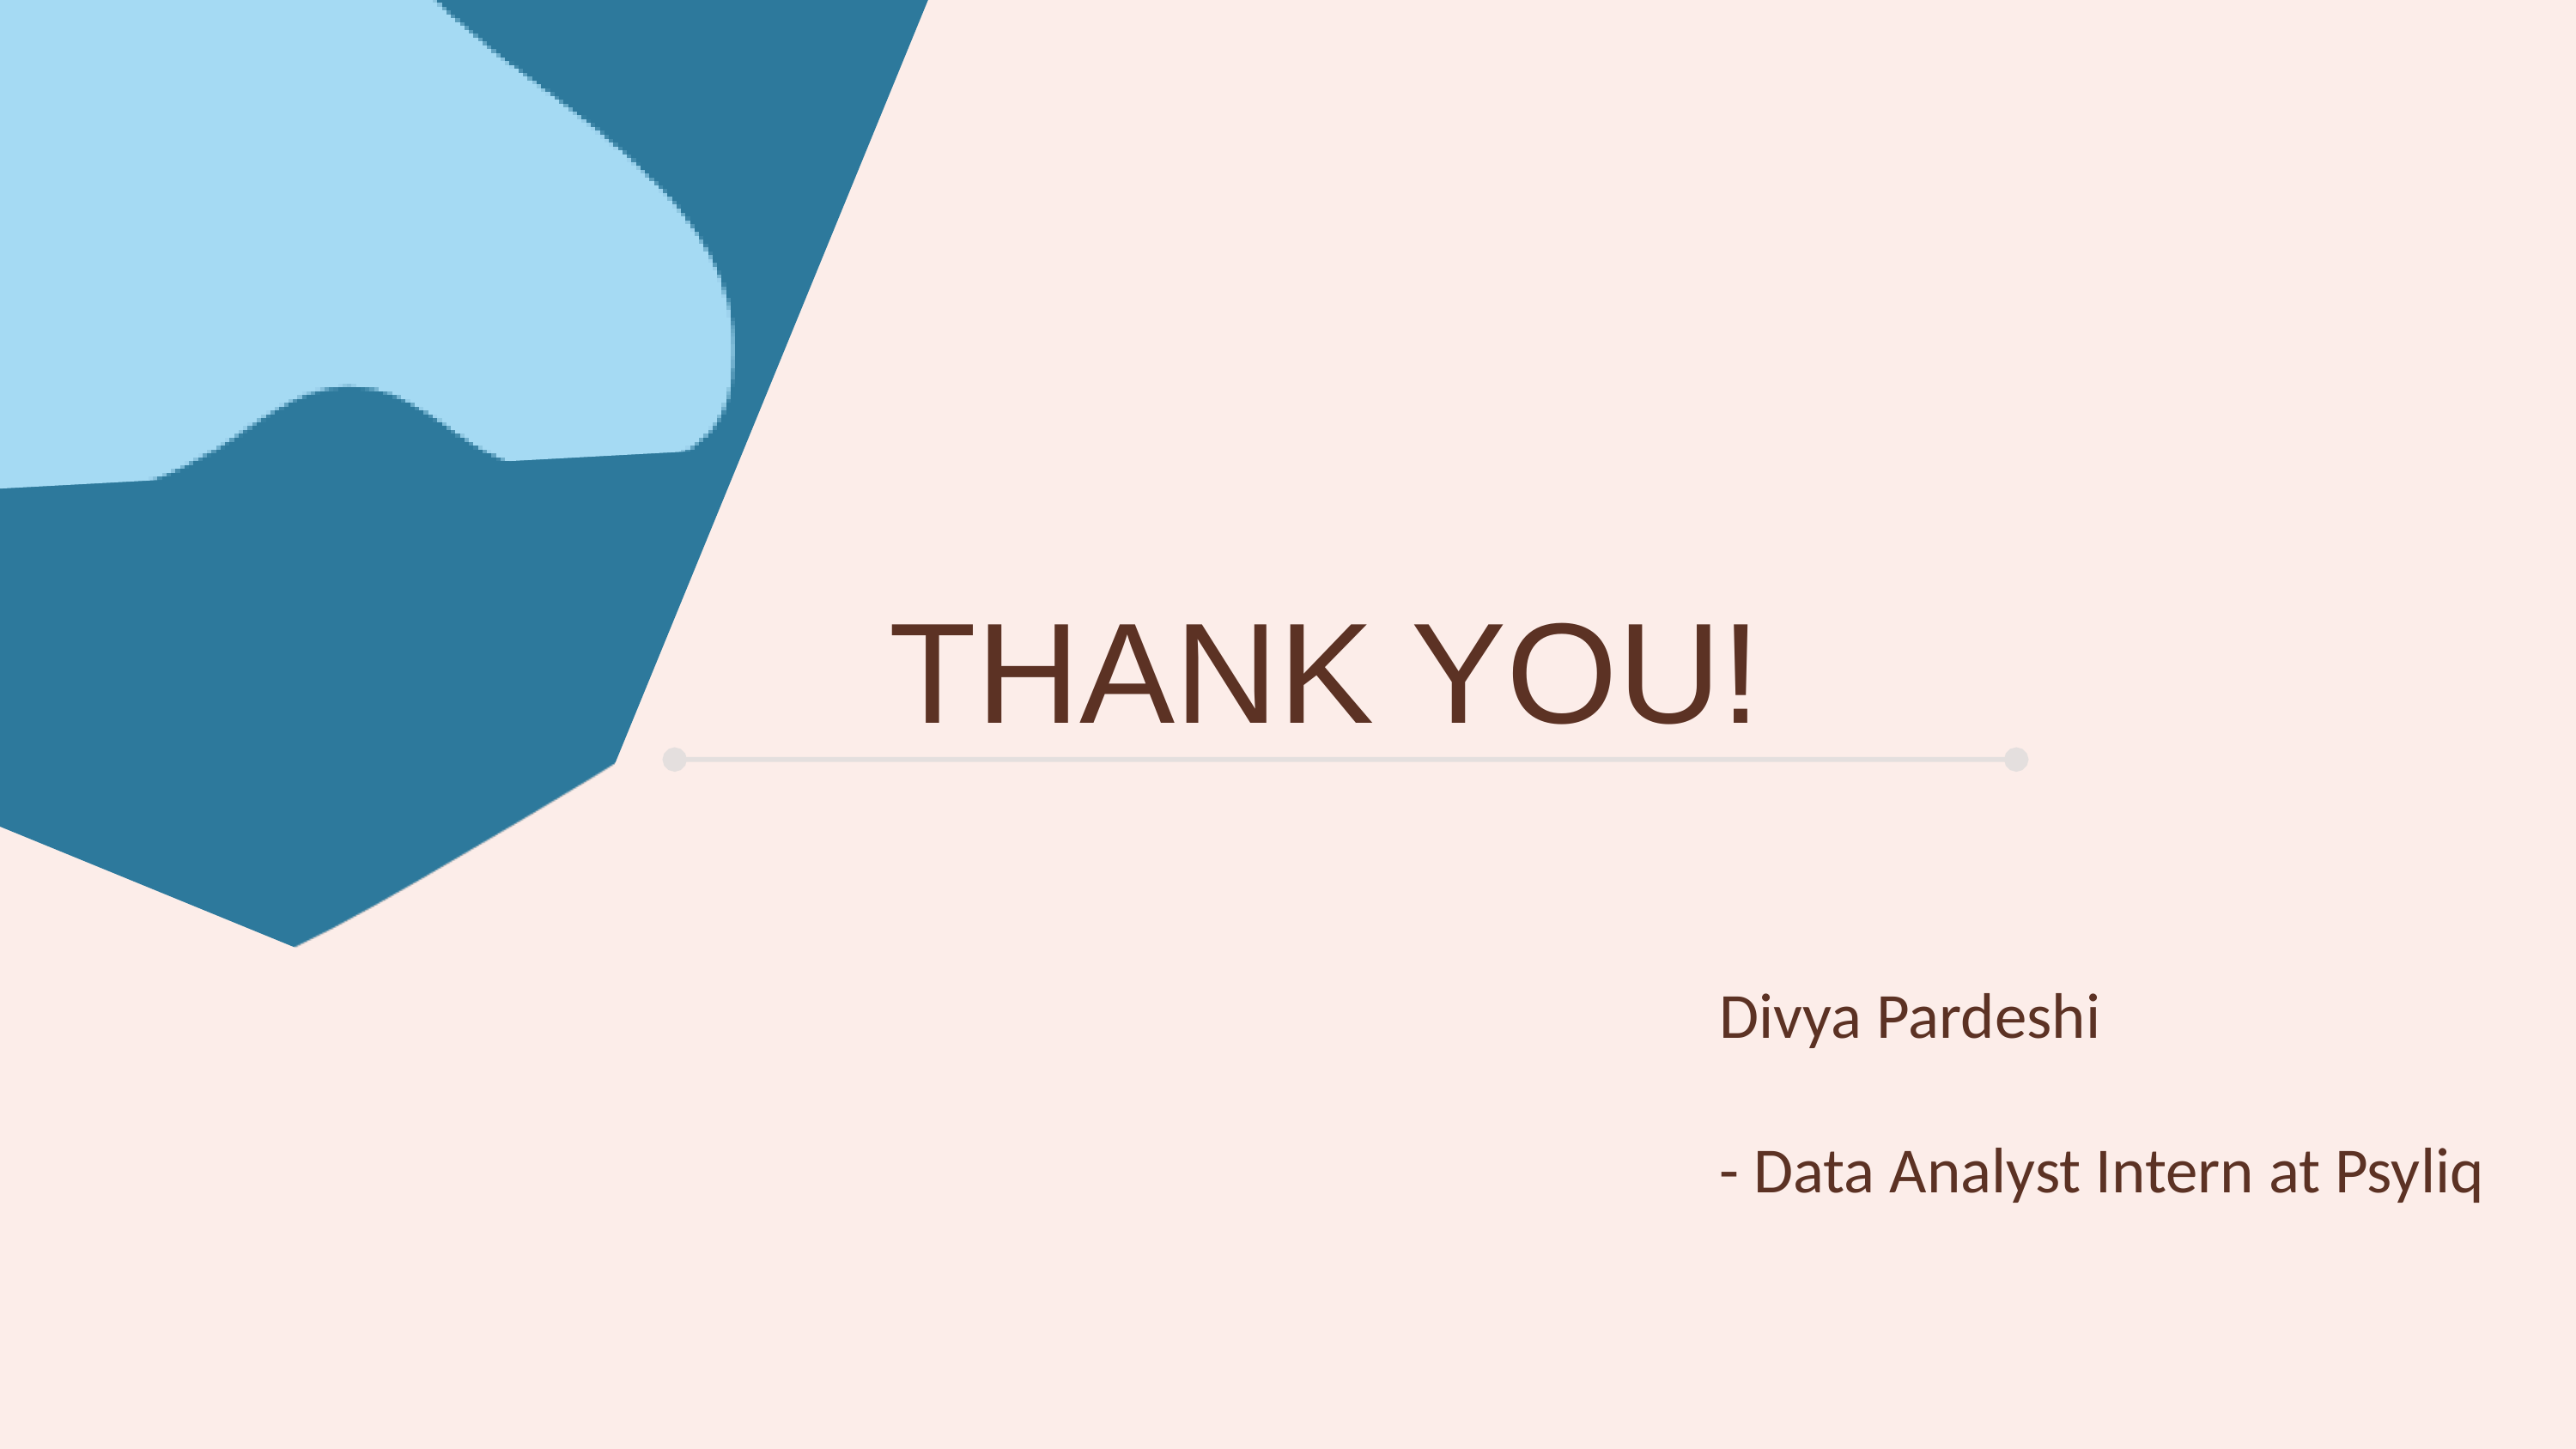

THANK YOU!
Divya Pardeshi

- Data Analyst Intern at Psyliq